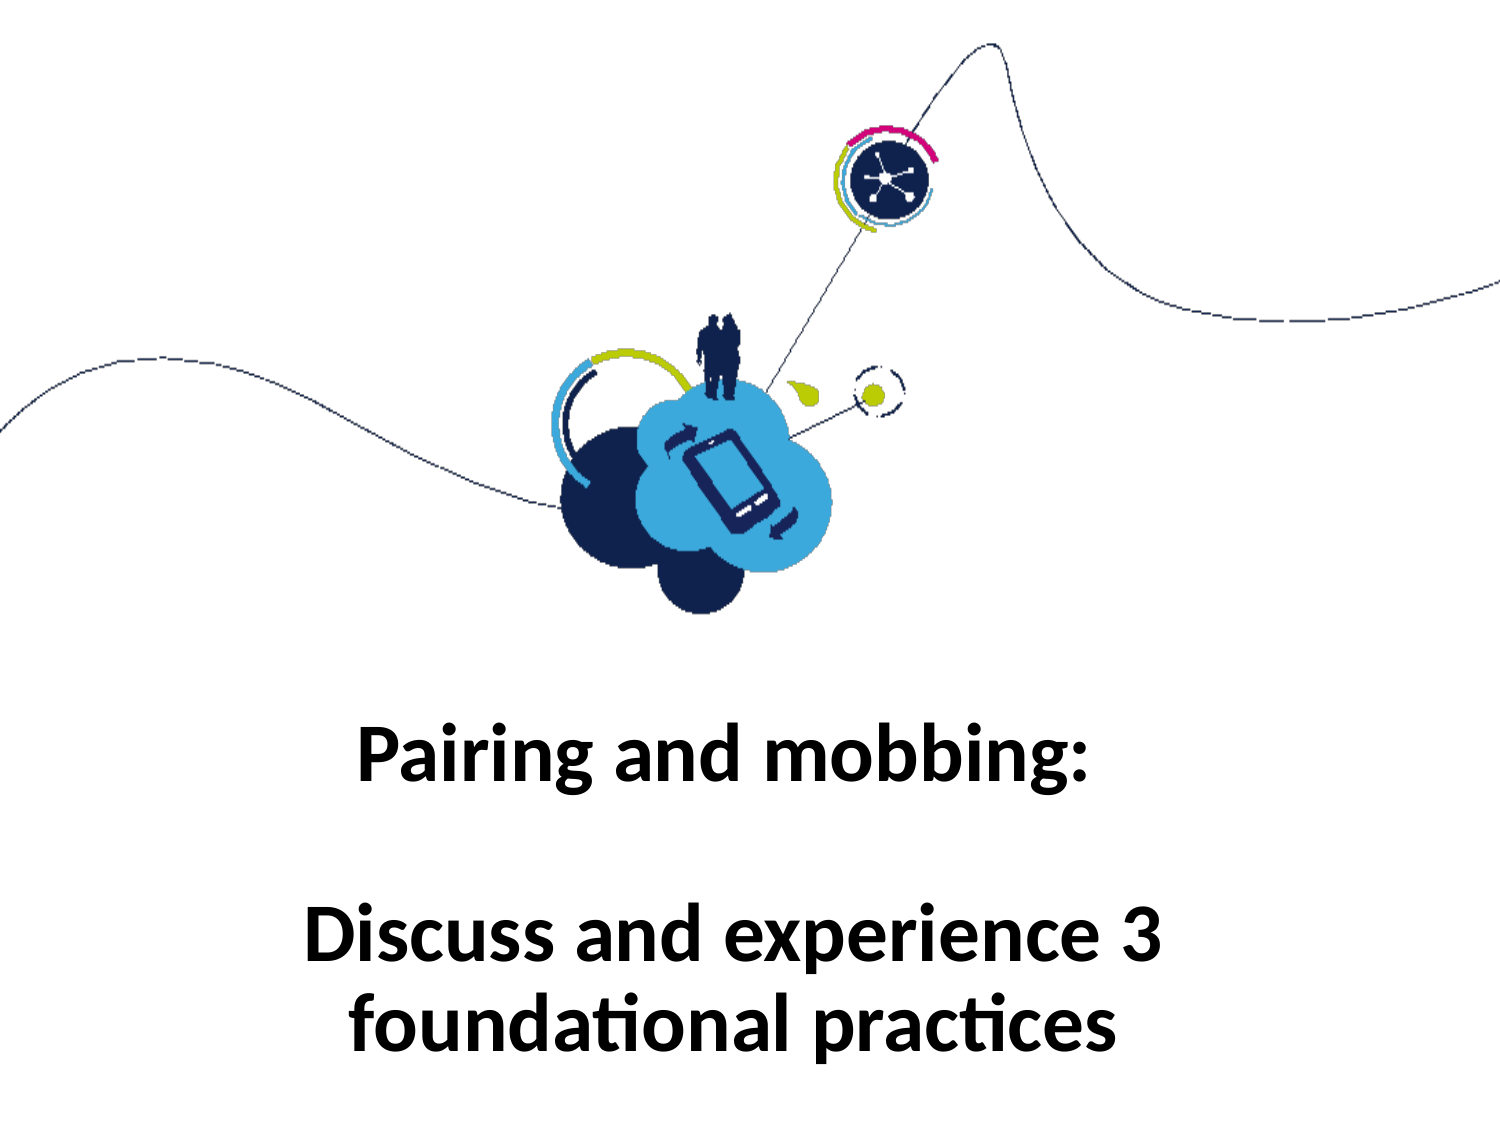

# Pairing and mobbing: Discuss and experience 3 foundational practices